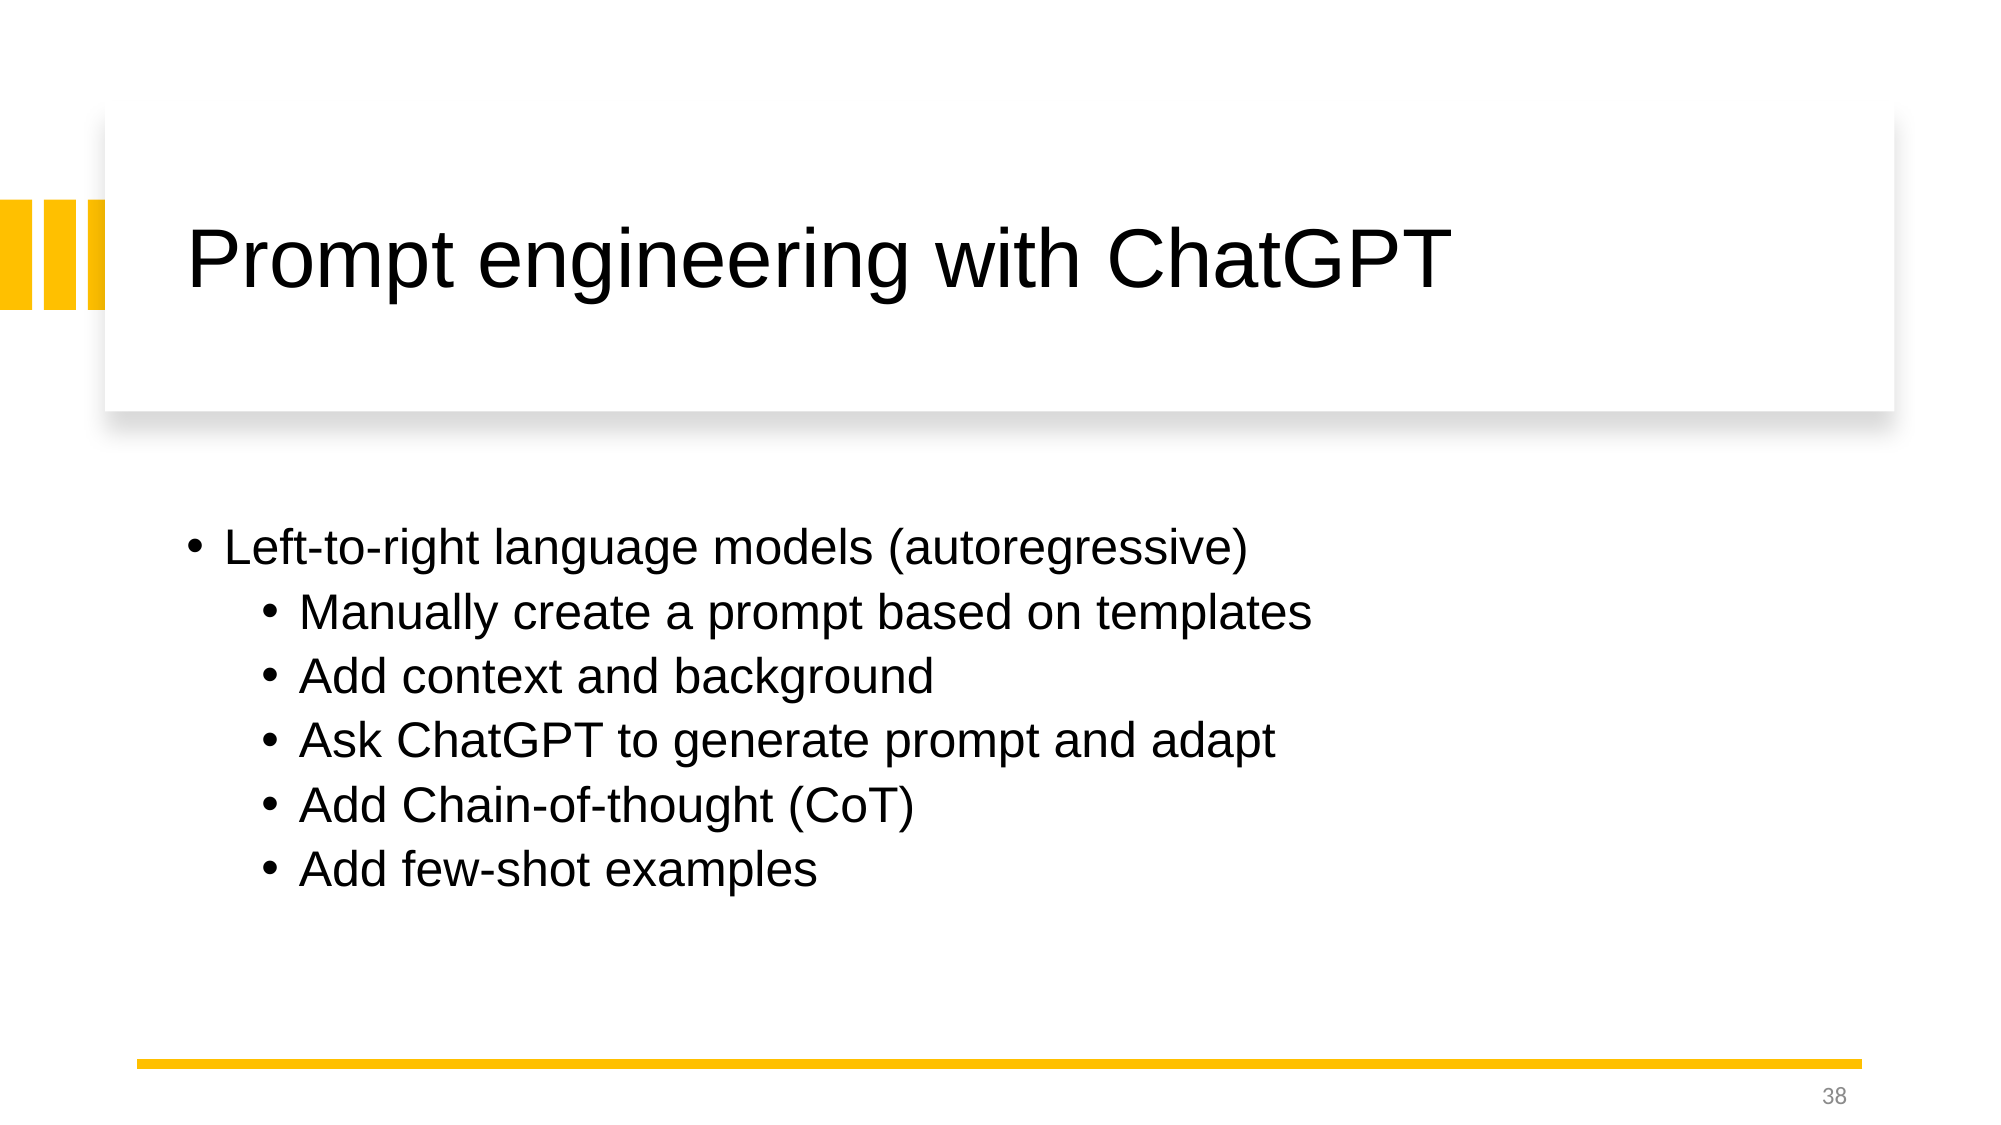

# Prompt engineering with ChatGPT

Left-to-right language models (autoregressive)
Manually create a prompt based on templates
Add context and background
Ask ChatGPT to generate prompt and adapt
Add Chain-of-thought (CoT)
Add few-shot examples

38